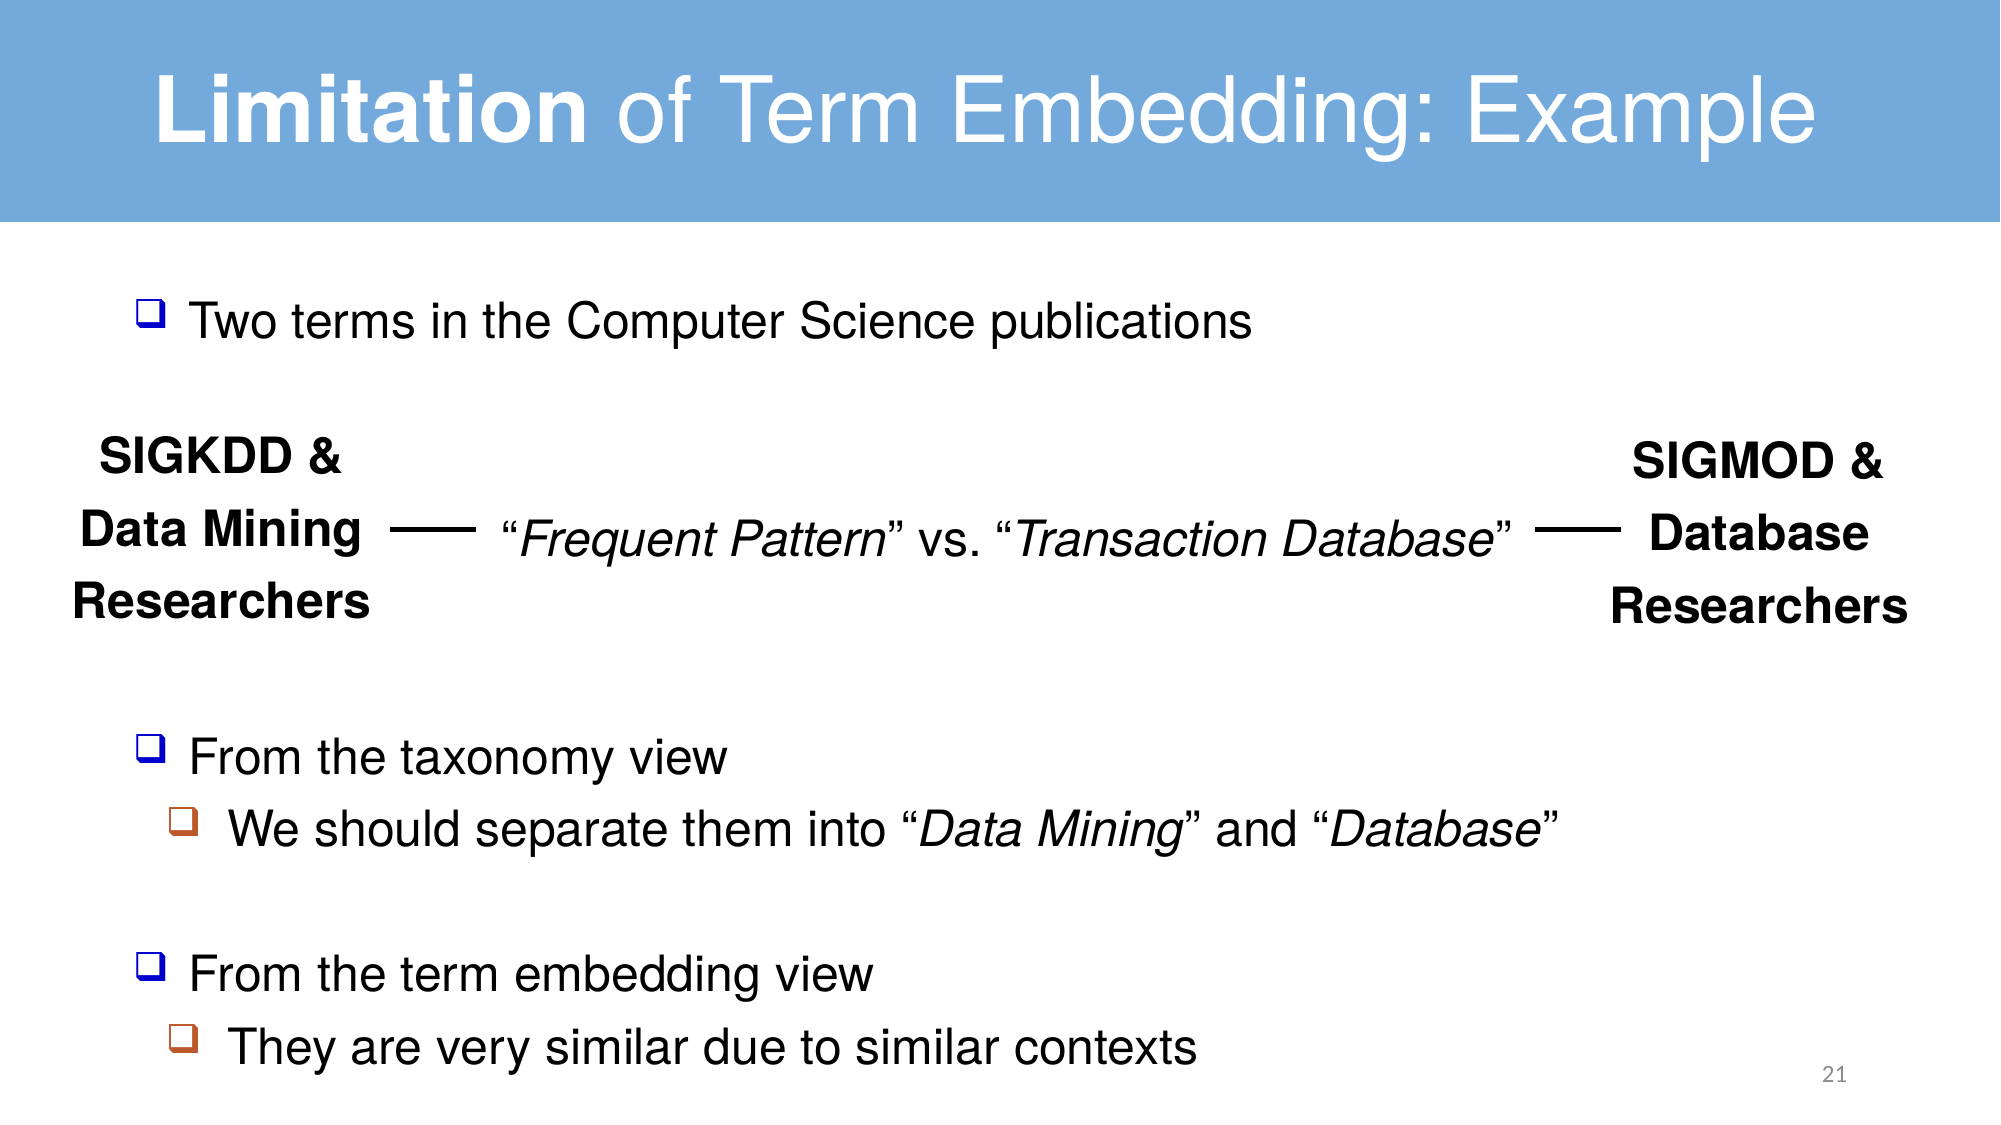

# Limitation of Term Embedding: Example
Two terms in the Computer Science publications

                 “Frequent Pattern” vs. “Transaction Database”

From the taxonomy view
We should separate them into “Data Mining” and “Database”

From the term embedding view
They are very similar due to similar contexts
SIGKDD &
Data Mining
Researchers
SIGMOD &
Database
Researchers
21